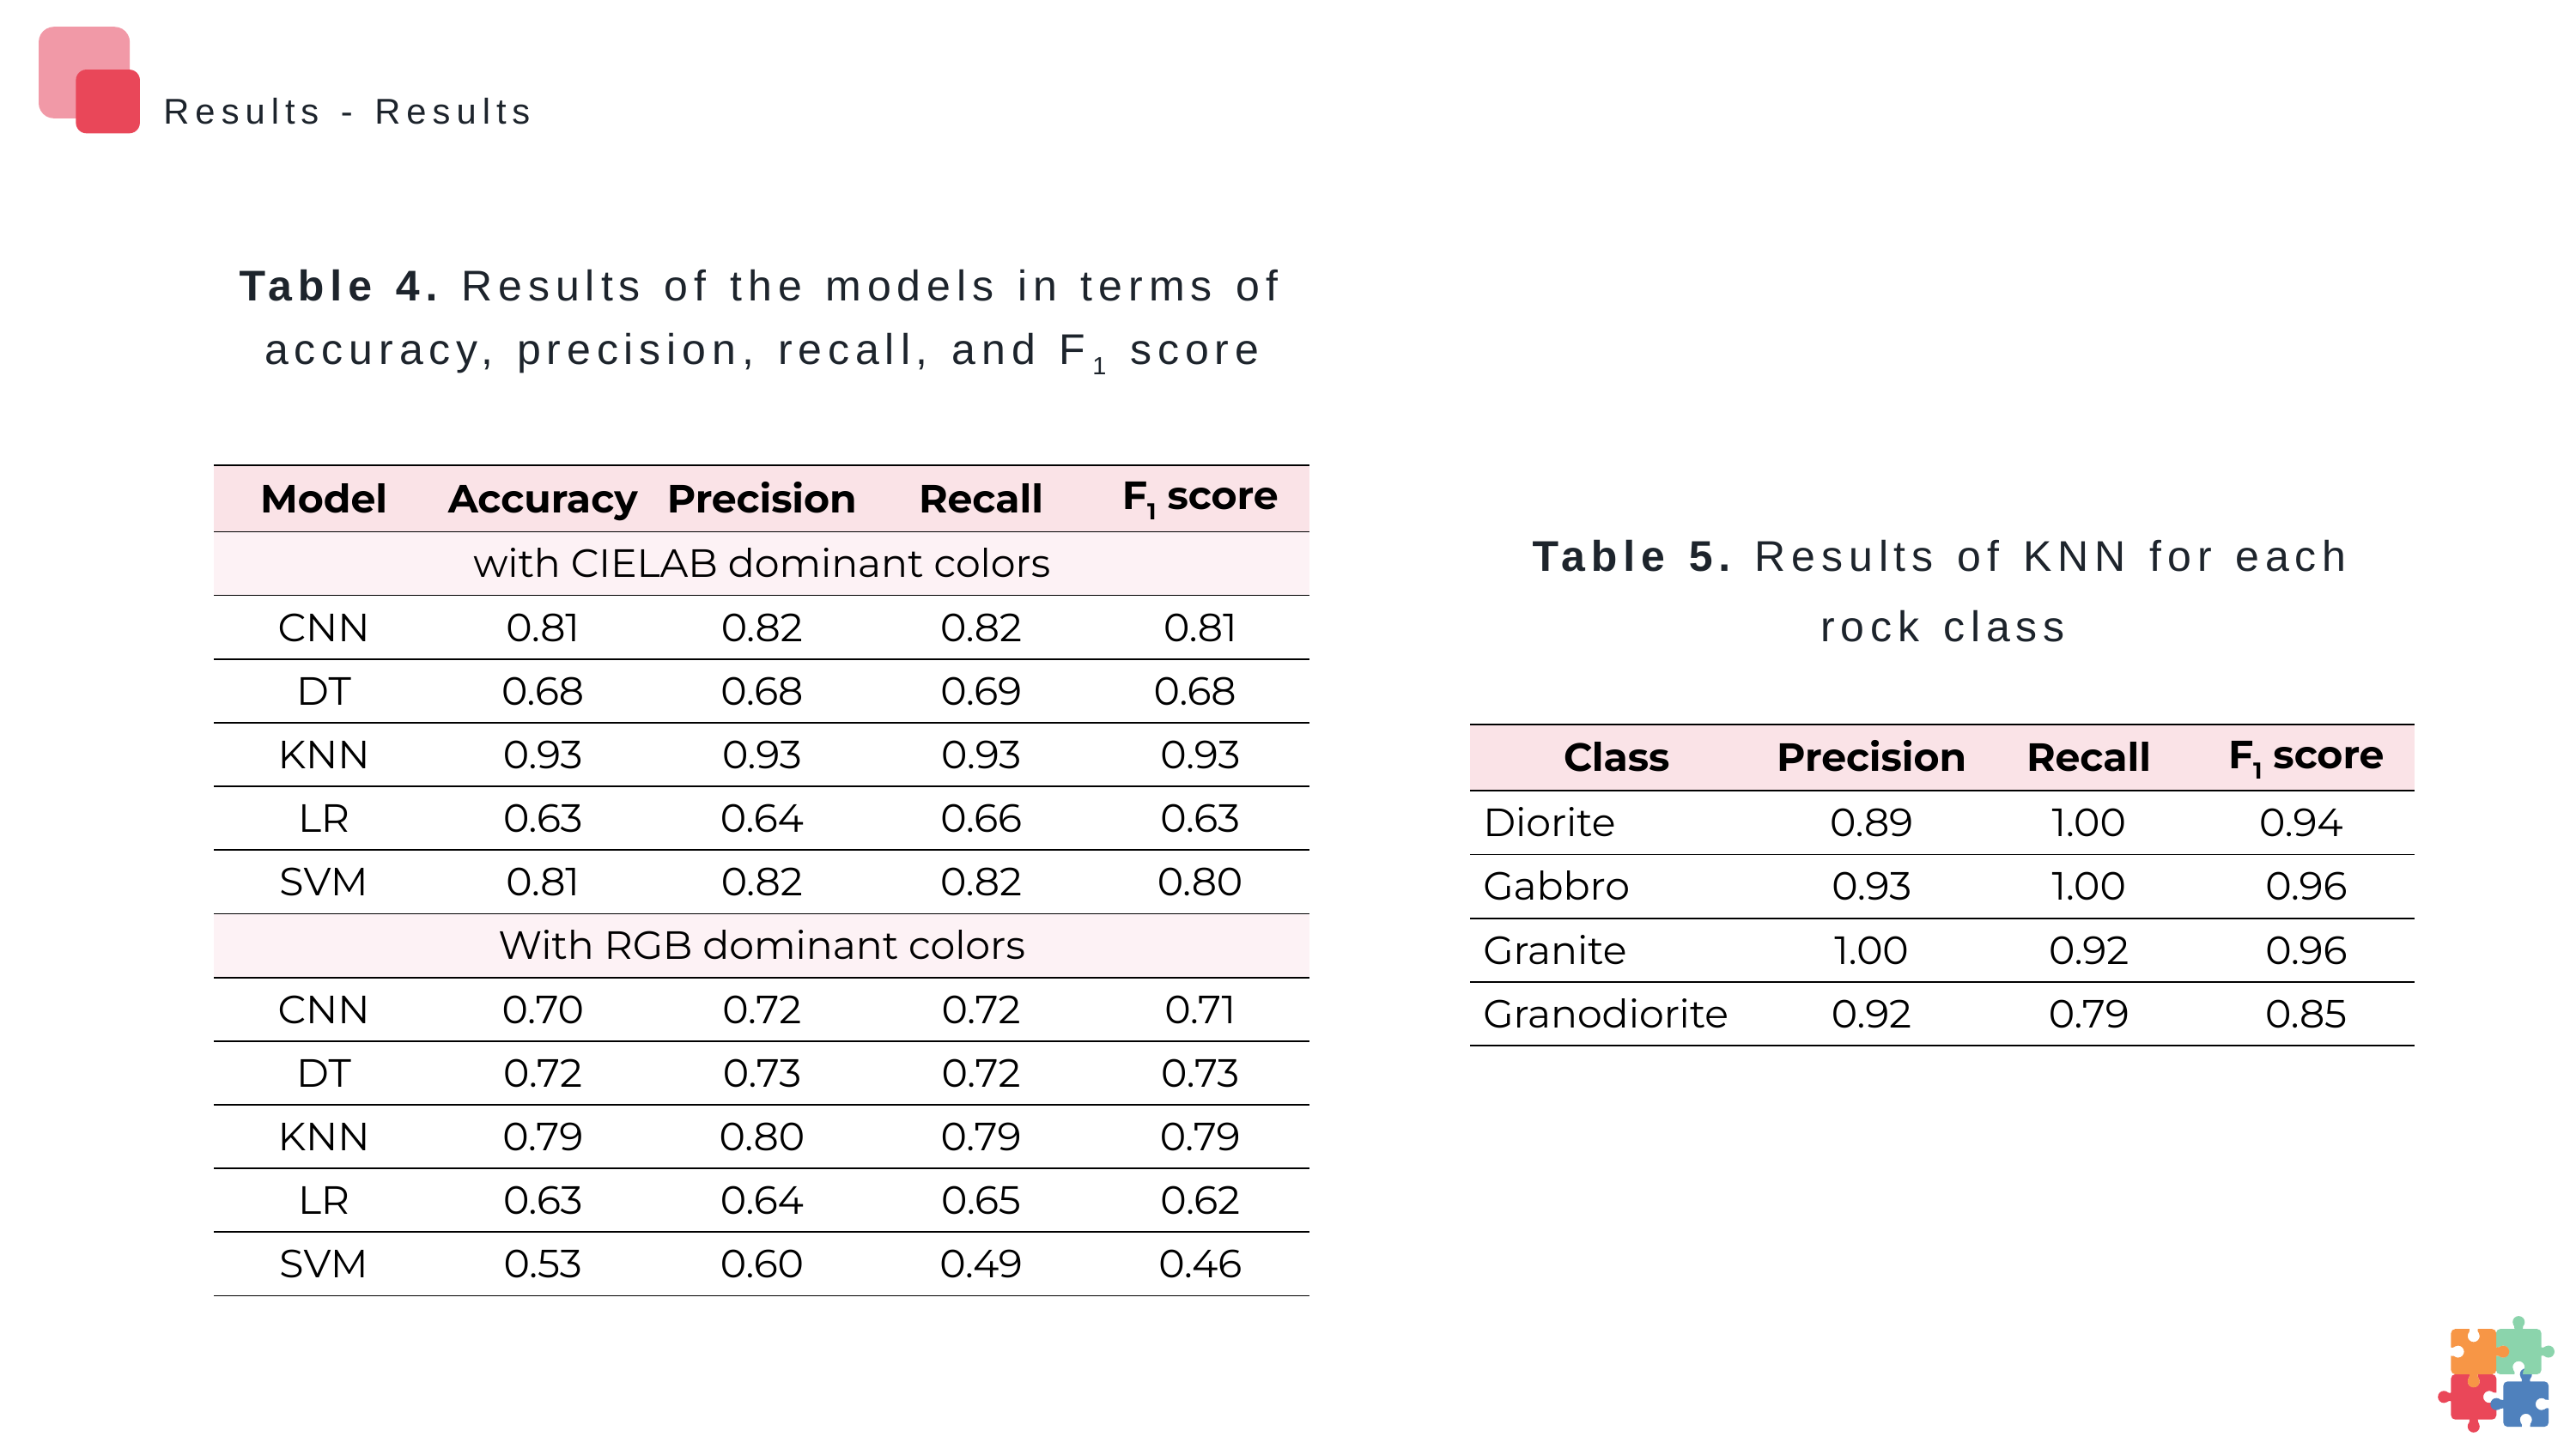

Results - Results
Table 4. Results of the models in terms of accuracy, precision, recall, and F1 score
| Model | Accuracy | Precision | Recall | F1 score |
| --- | --- | --- | --- | --- |
| with CIELAB dominant colors |  |  |  |  |
| CNN | 0.81 | 0.82 | 0.82 | 0.81 |
| DT | 0.68 | 0.68 | 0.69 | 0.68 |
| KNN | 0.93 | 0.93 | 0.93 | 0.93 |
| LR | 0.63 | 0.64 | 0.66 | 0.63 |
| SVM | 0.81 | 0.82 | 0.82 | 0.80 |
| With RGB dominant colors |  |  |  |  |
| CNN | 0.70 | 0.72 | 0.72 | 0.71 |
| DT | 0.72 | 0.73 | 0.72 | 0.73 |
| KNN | 0.79 | 0.80 | 0.79 | 0.79 |
| LR | 0.63 | 0.64 | 0.65 | 0.62 |
| SVM | 0.53 | 0.60 | 0.49 | 0.46 |
Table 5. Results of KNN for each rock class
| Class | Precision | Recall | F1 score |
| --- | --- | --- | --- |
| Diorite | 0.89 | 1.00 | 0.94 |
| Gabbro | 0.93 | 1.00 | 0.96 |
| Granite | 1.00 | 0.92 | 0.96 |
| Granodiorite | 0.92 | 0.79 | 0.85 |